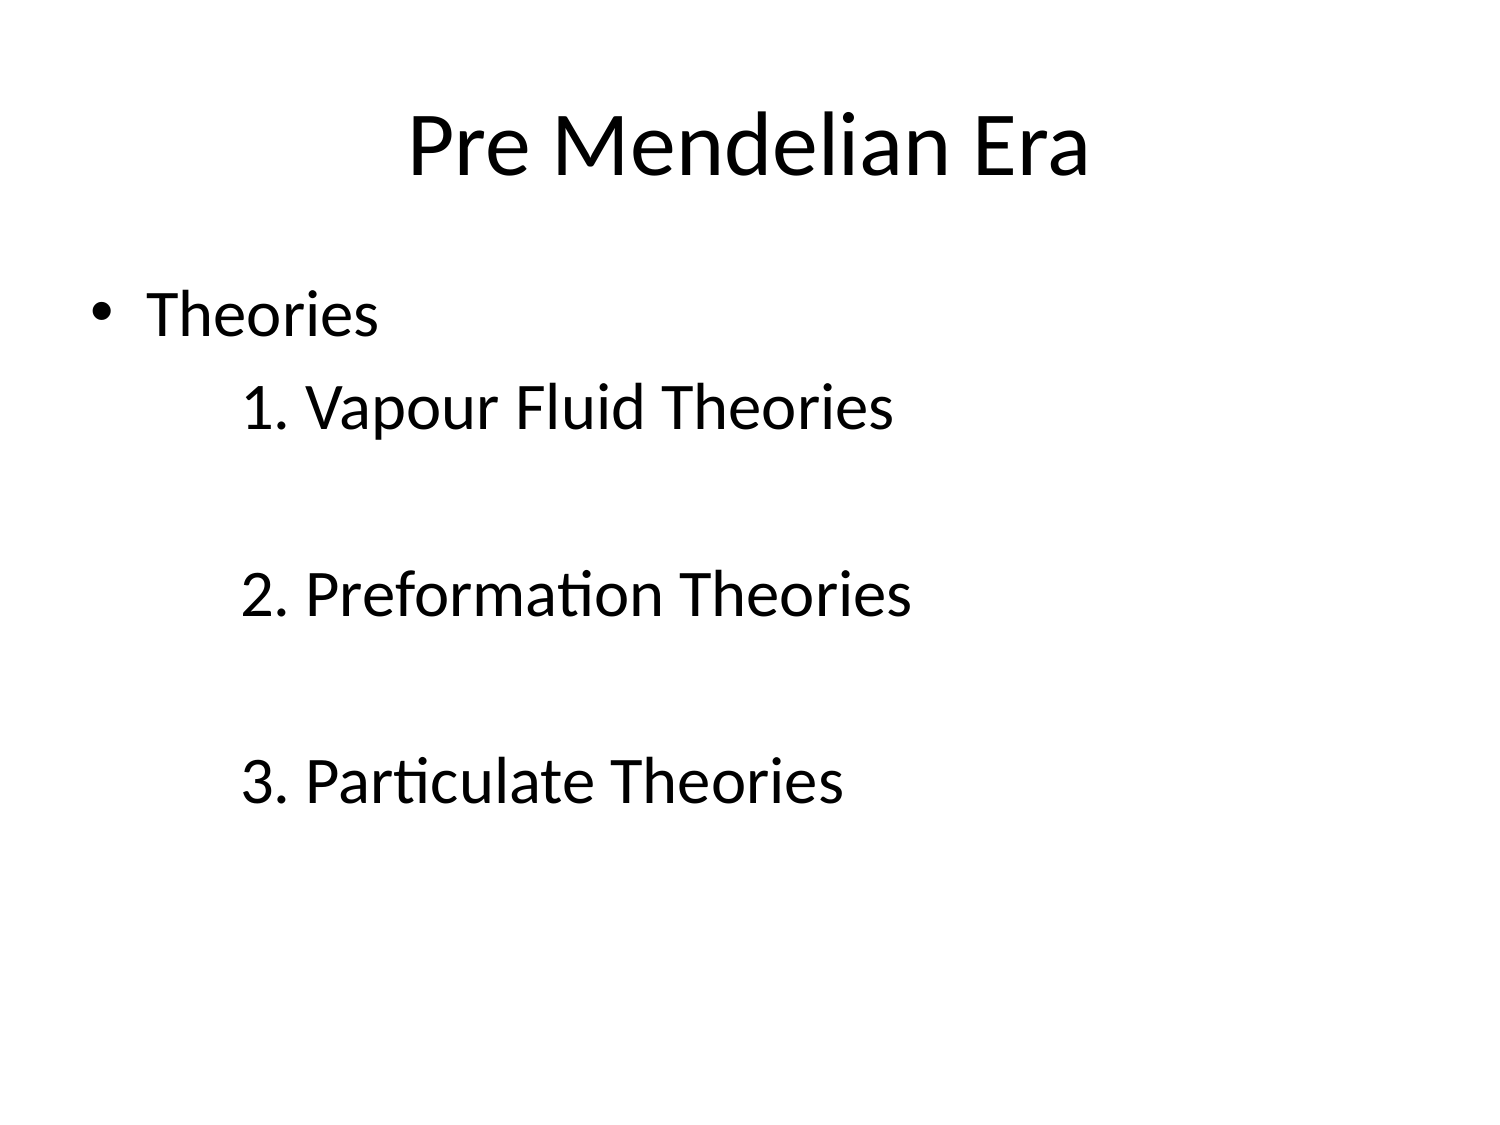

# Pre Mendelian Era
Theories
	1. Vapour Fluid Theories

	2. Preformation Theories

	3. Particulate Theories